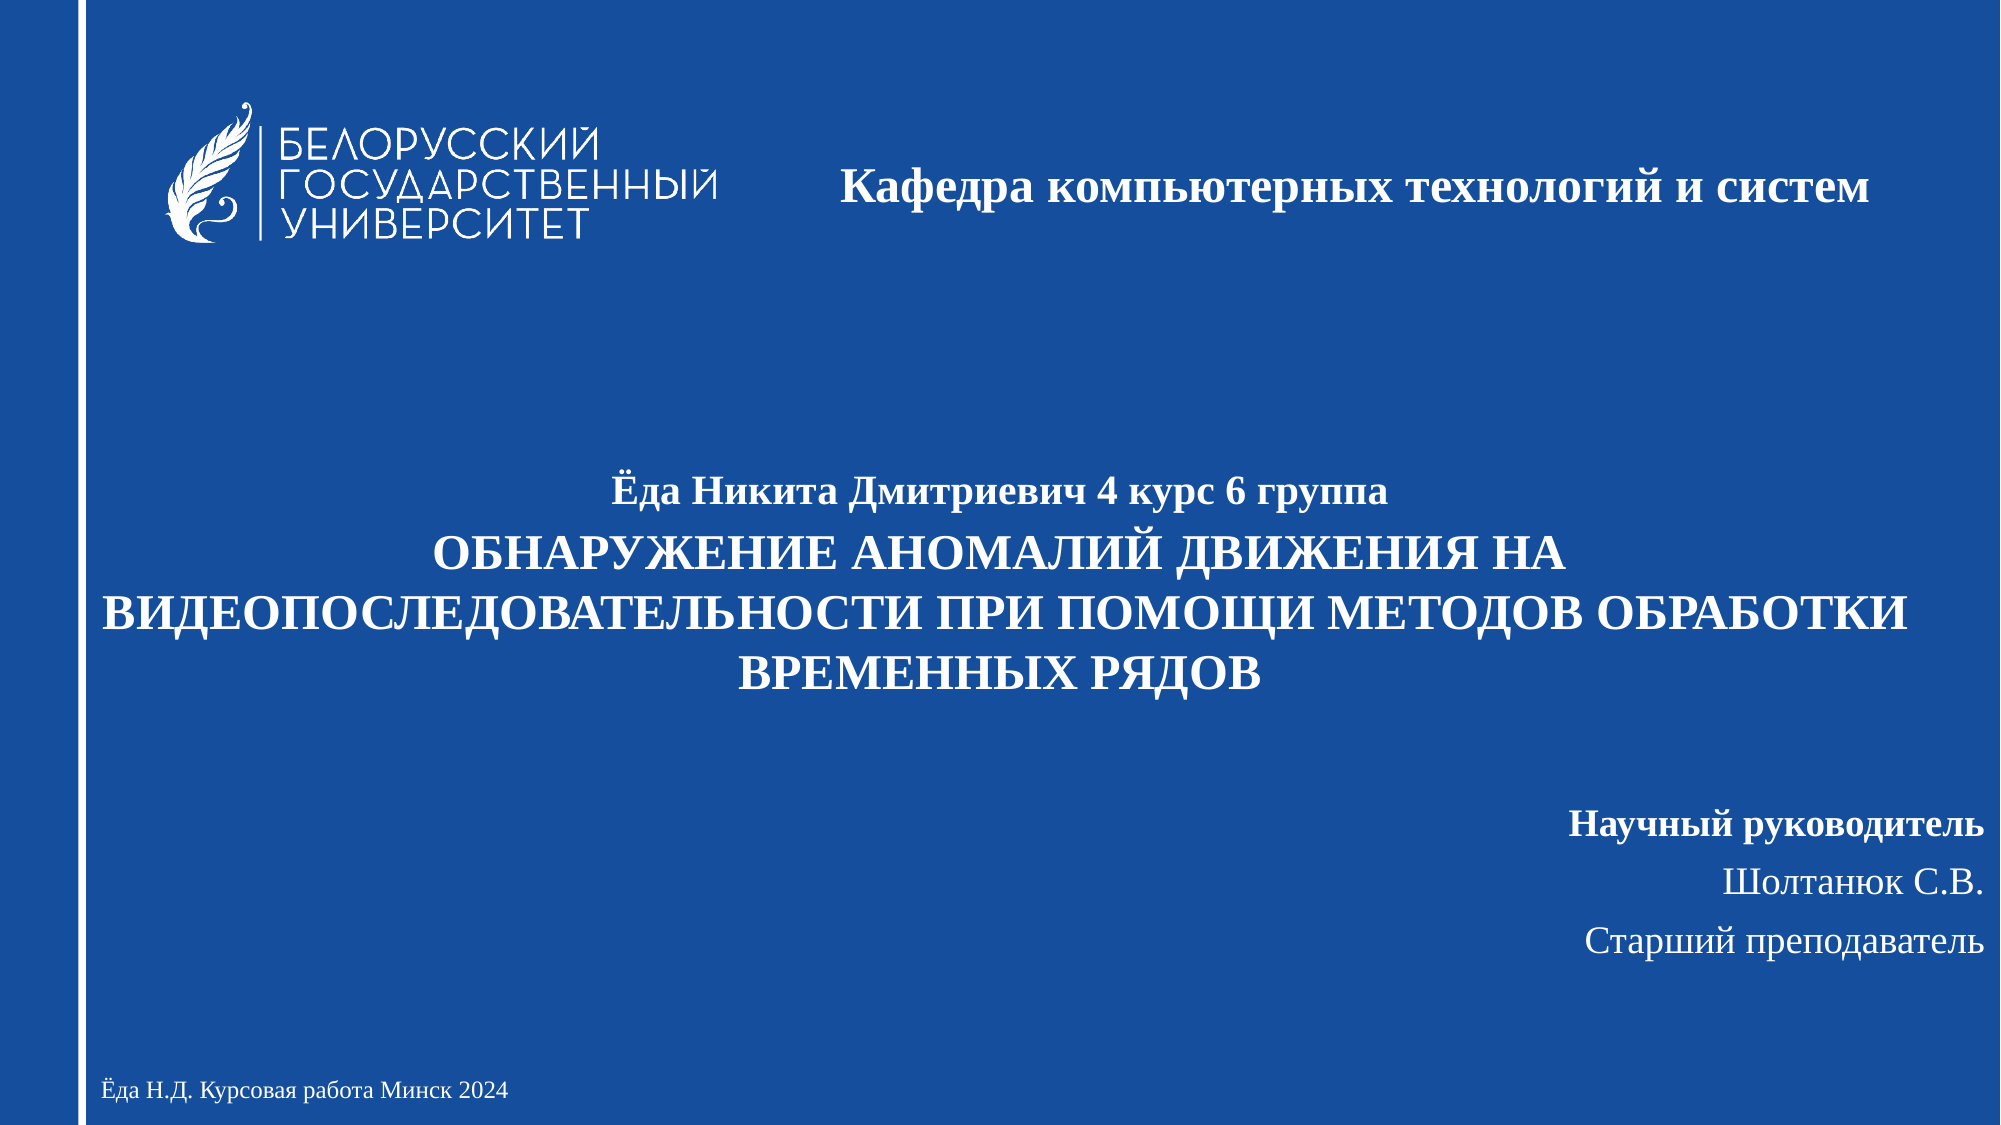

Кафедра компьютерных технологий и систем
Ёда Никита Дмитриевич 4 курс 6 группа
# ОБНАРУЖЕНИЕ АНОМАЛИЙ ДВИЖЕНИЯ НА ВИДЕОПОСЛЕДОВАТЕЛЬНОСТИ ПРИ ПОМОЩИ МЕТОДОВ ОБРАБОТКИ ВРЕМЕННЫХ РЯДОВ
Научный руководитель
Шолтанюк С.В.
Старший преподаватель
Ёда Н.Д. Курсовая работа Минск 2024